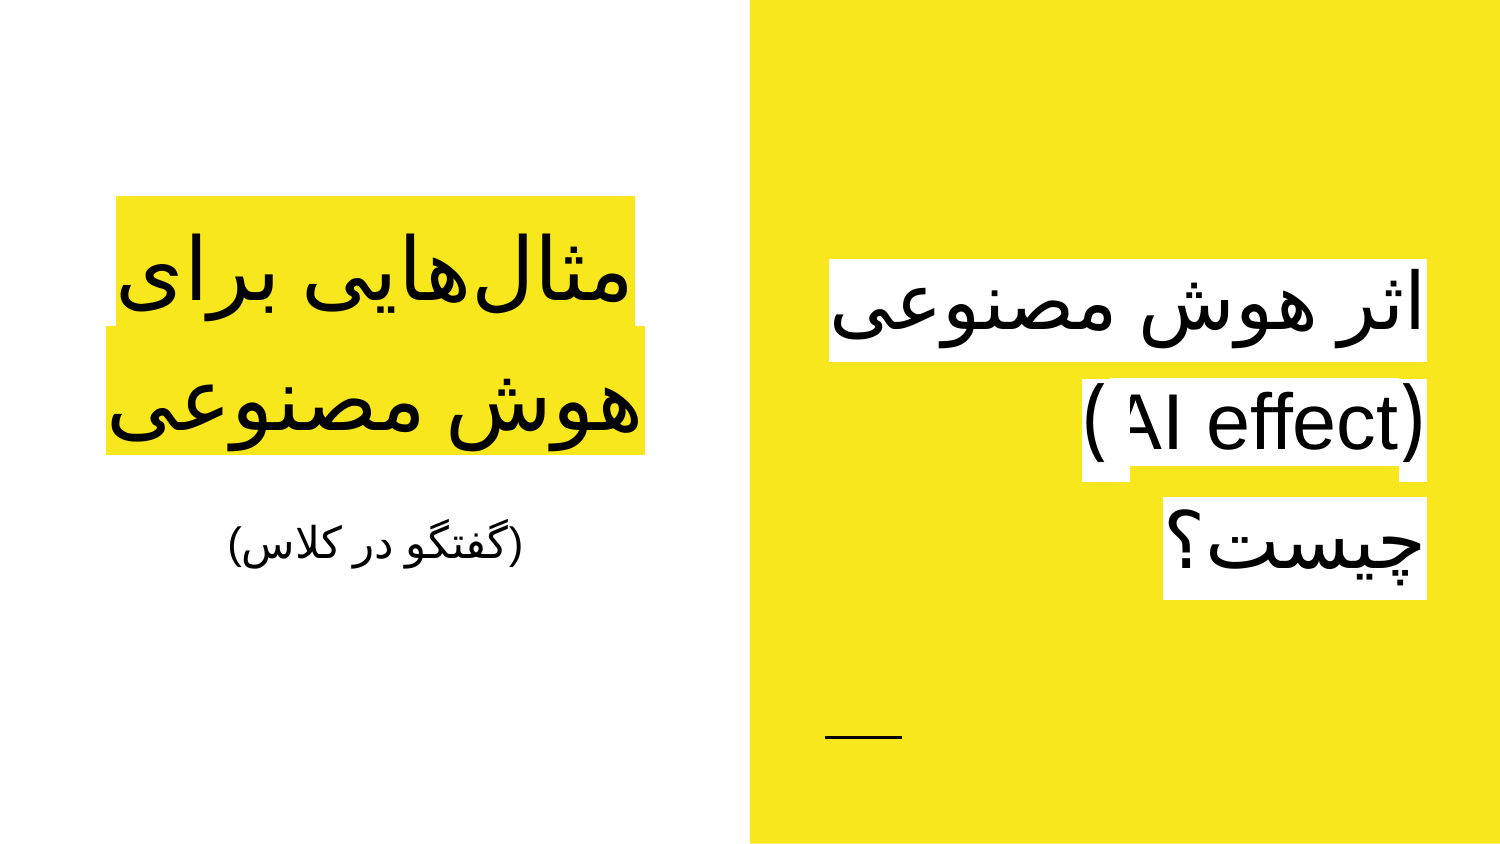

اثر هوش مصنوعی (AI effect) چیست؟
# مثال‌هایی برای هوش مصنوعی
(گفتگو در کلاس)